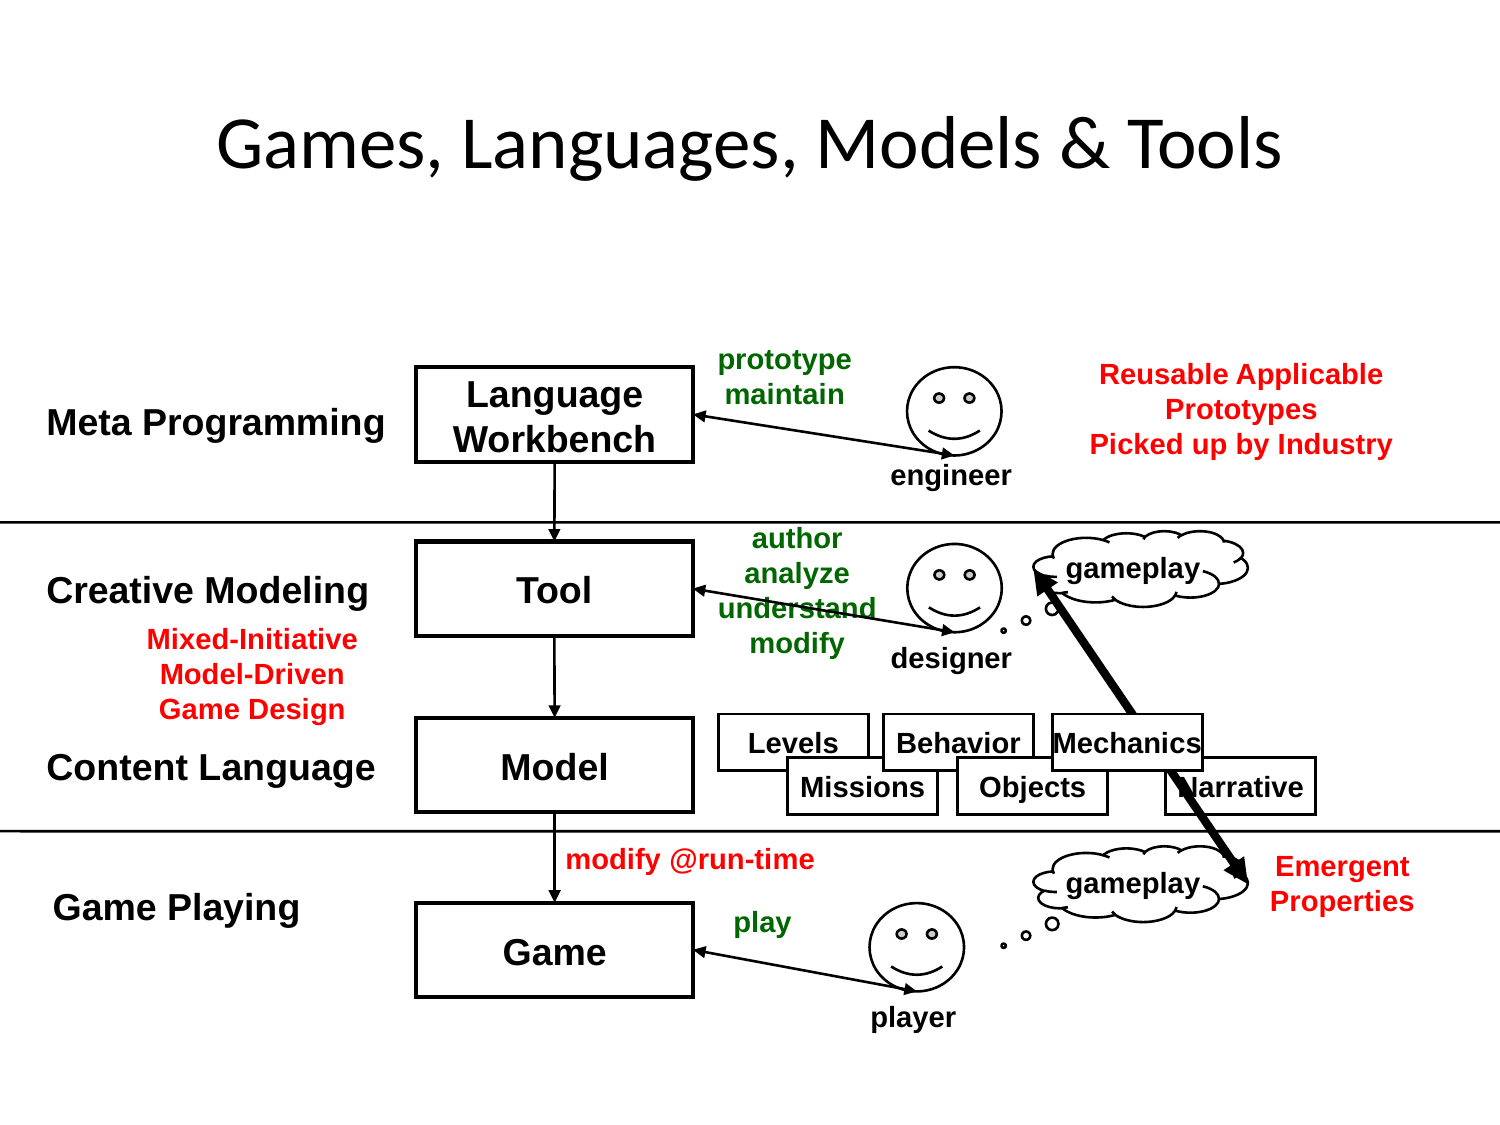

# Games, Languages, Models & Tools
prototype
maintain
Reusable Applicable
Prototypes
Picked up by Industry
Language
Workbench

Meta Programming
engineer
author
analyze
understand
modify

gameplay
Creative Modeling
Tool

Mixed-Initiative
Model-Driven Game Design
designer
Levels
Behavior
Mechanics
Content Language
Model
Narrative
Missions
Objects

modify @run-time
Emergent
Properties
gameplay
Game Playing
play
Game

player